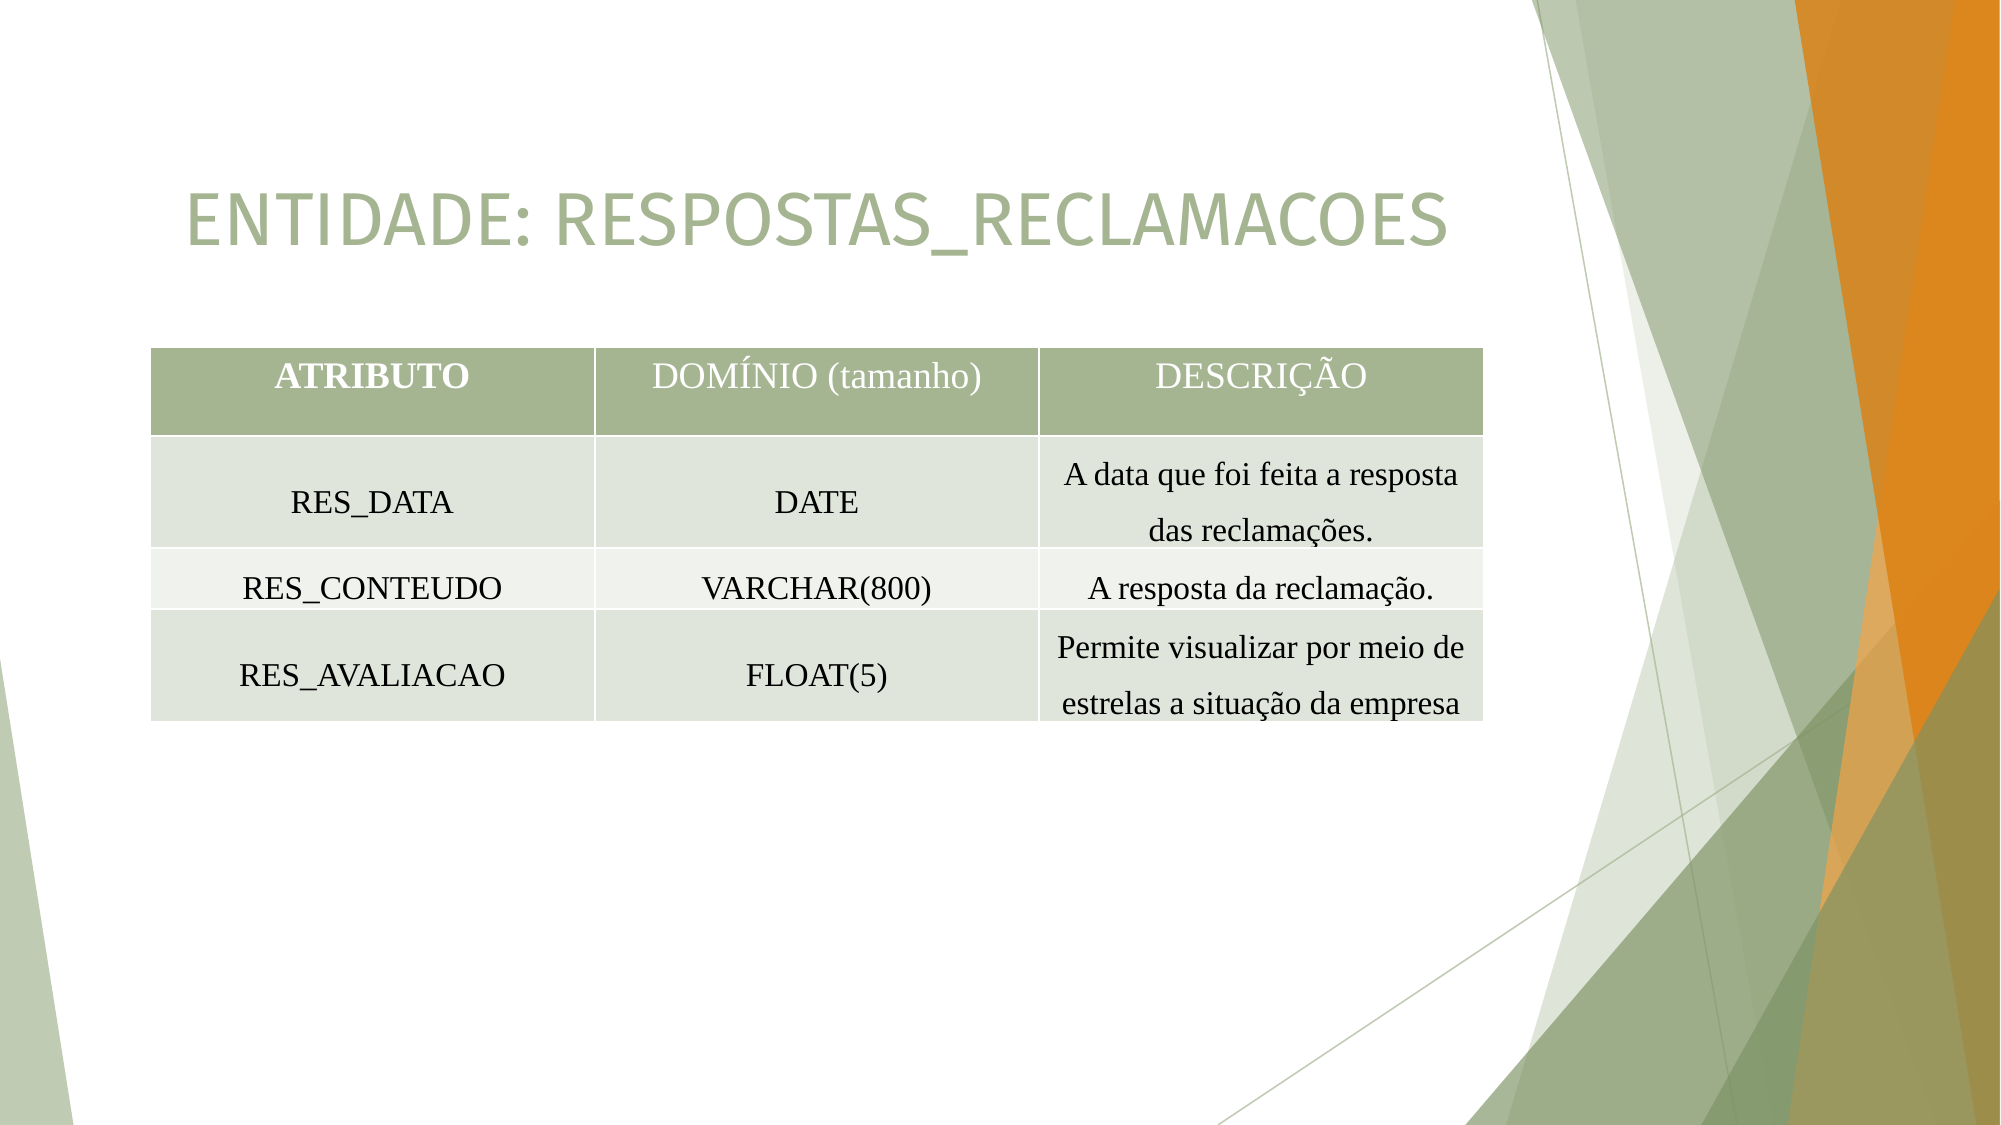

# ENTIDADE: RESPOSTAS_RECLAMACOES
| ATRIBUTO | DOMÍNIO (tamanho) | DESCRIÇÃO |
| --- | --- | --- |
| RES\_DATA | DATE | A data que foi feita a resposta das reclamações. |
| RES\_CONTEUDO | VARCHAR(800) | A resposta da reclamação. |
| RES\_AVALIACAO | FLOAT(5) | Permite visualizar por meio de estrelas a situação da empresa |